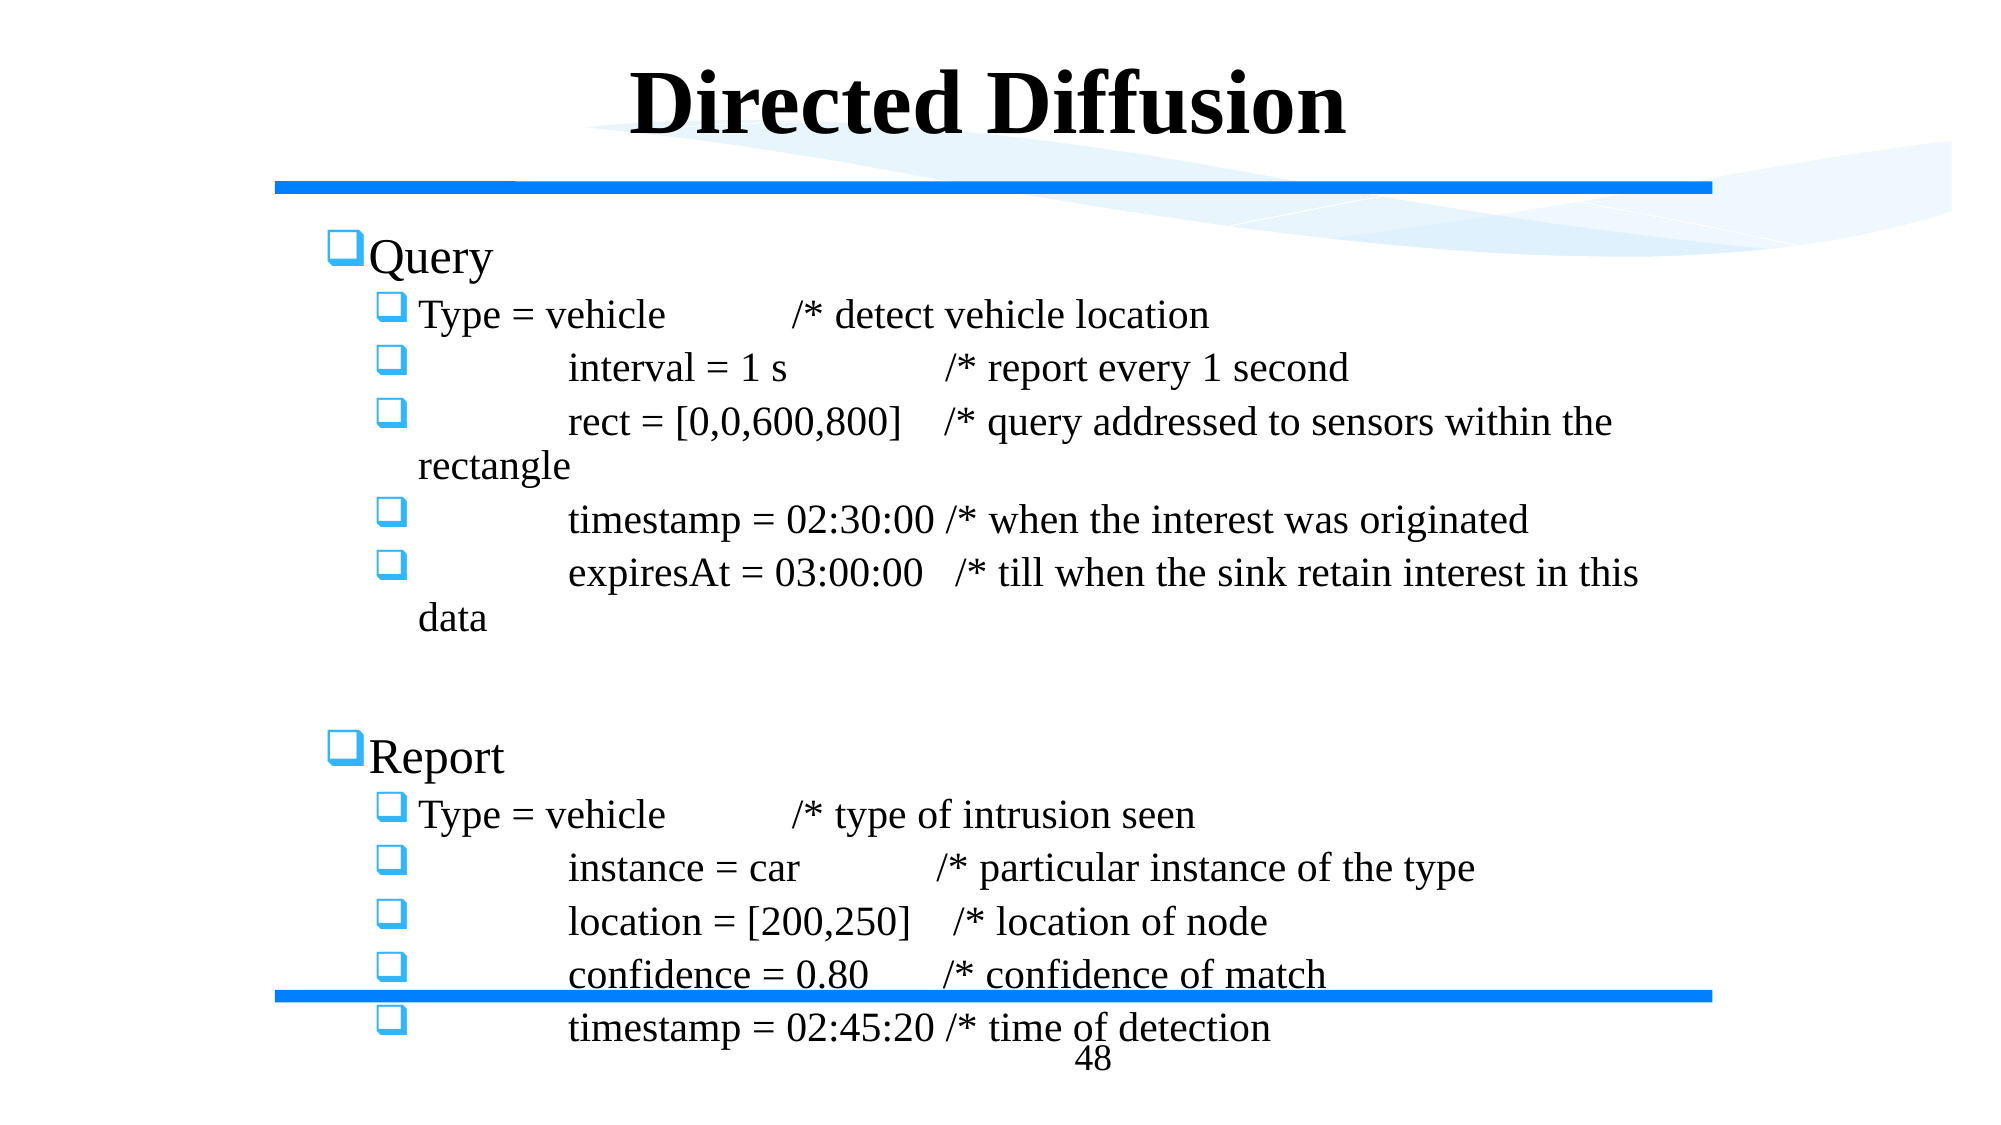

Directed Diffusion

Query
Type = vehicle            /* detect vehicle location
	interval = 1 s               /* report every 1 second
	rect = [0,0,600,800]    /* query addressed to sensors within the rectangle
	timestamp = 02:30:00 /* when the interest was originated
	expiresAt = 03:00:00   /* till when the sink retain interest in this data

Report
Type = vehicle            /* type of intrusion seen
	instance = car             /* particular instance of the type
	location = [200,250]    /* location of node
	confidence = 0.80       /* confidence of match
	timestamp = 02:45:20 /* time of detection

48